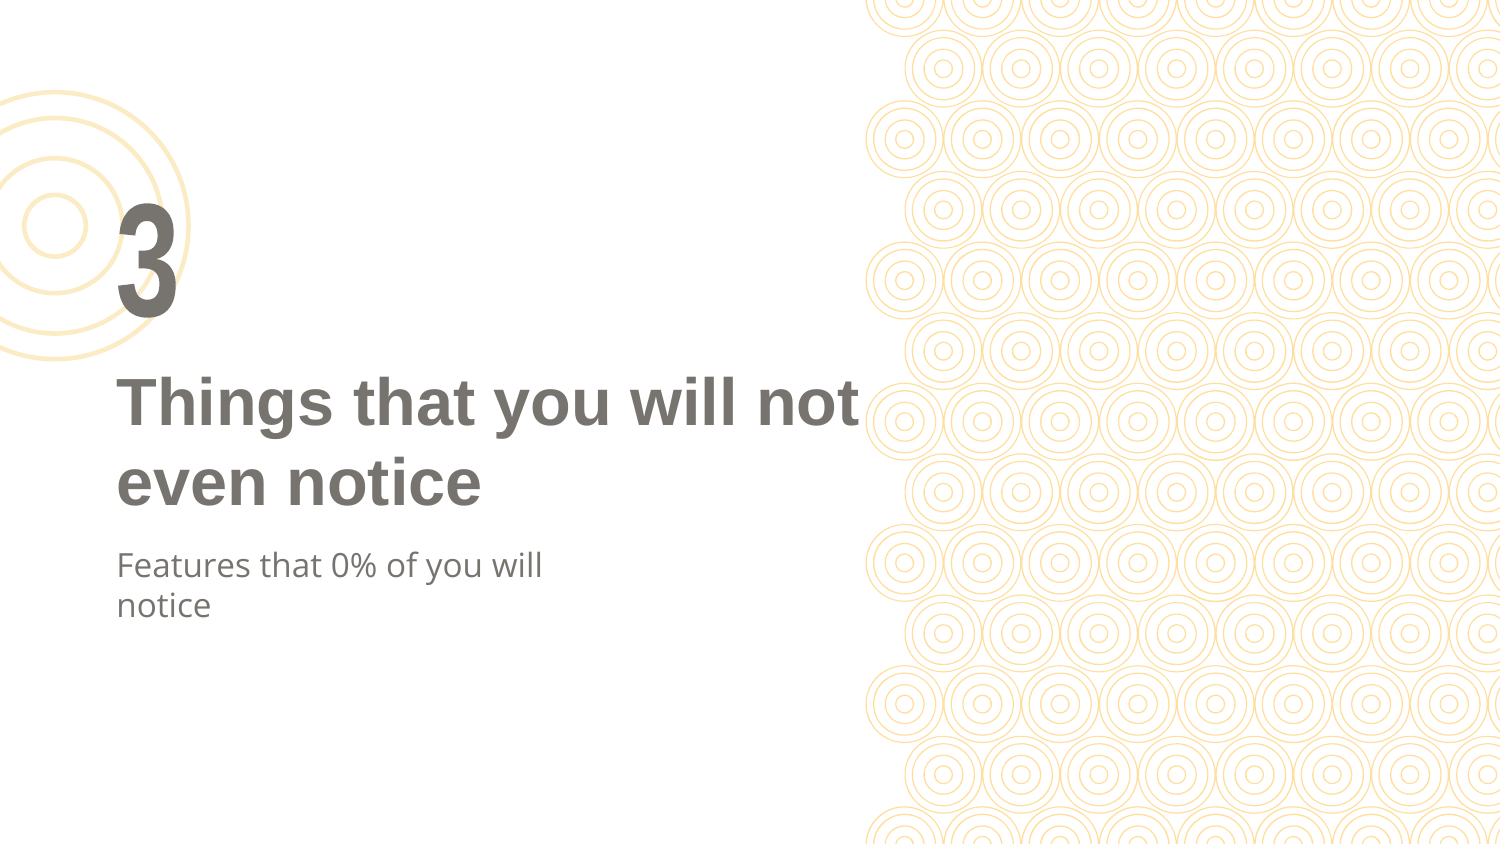

3
# Things that you will not even notice
Features that 0% of you will notice